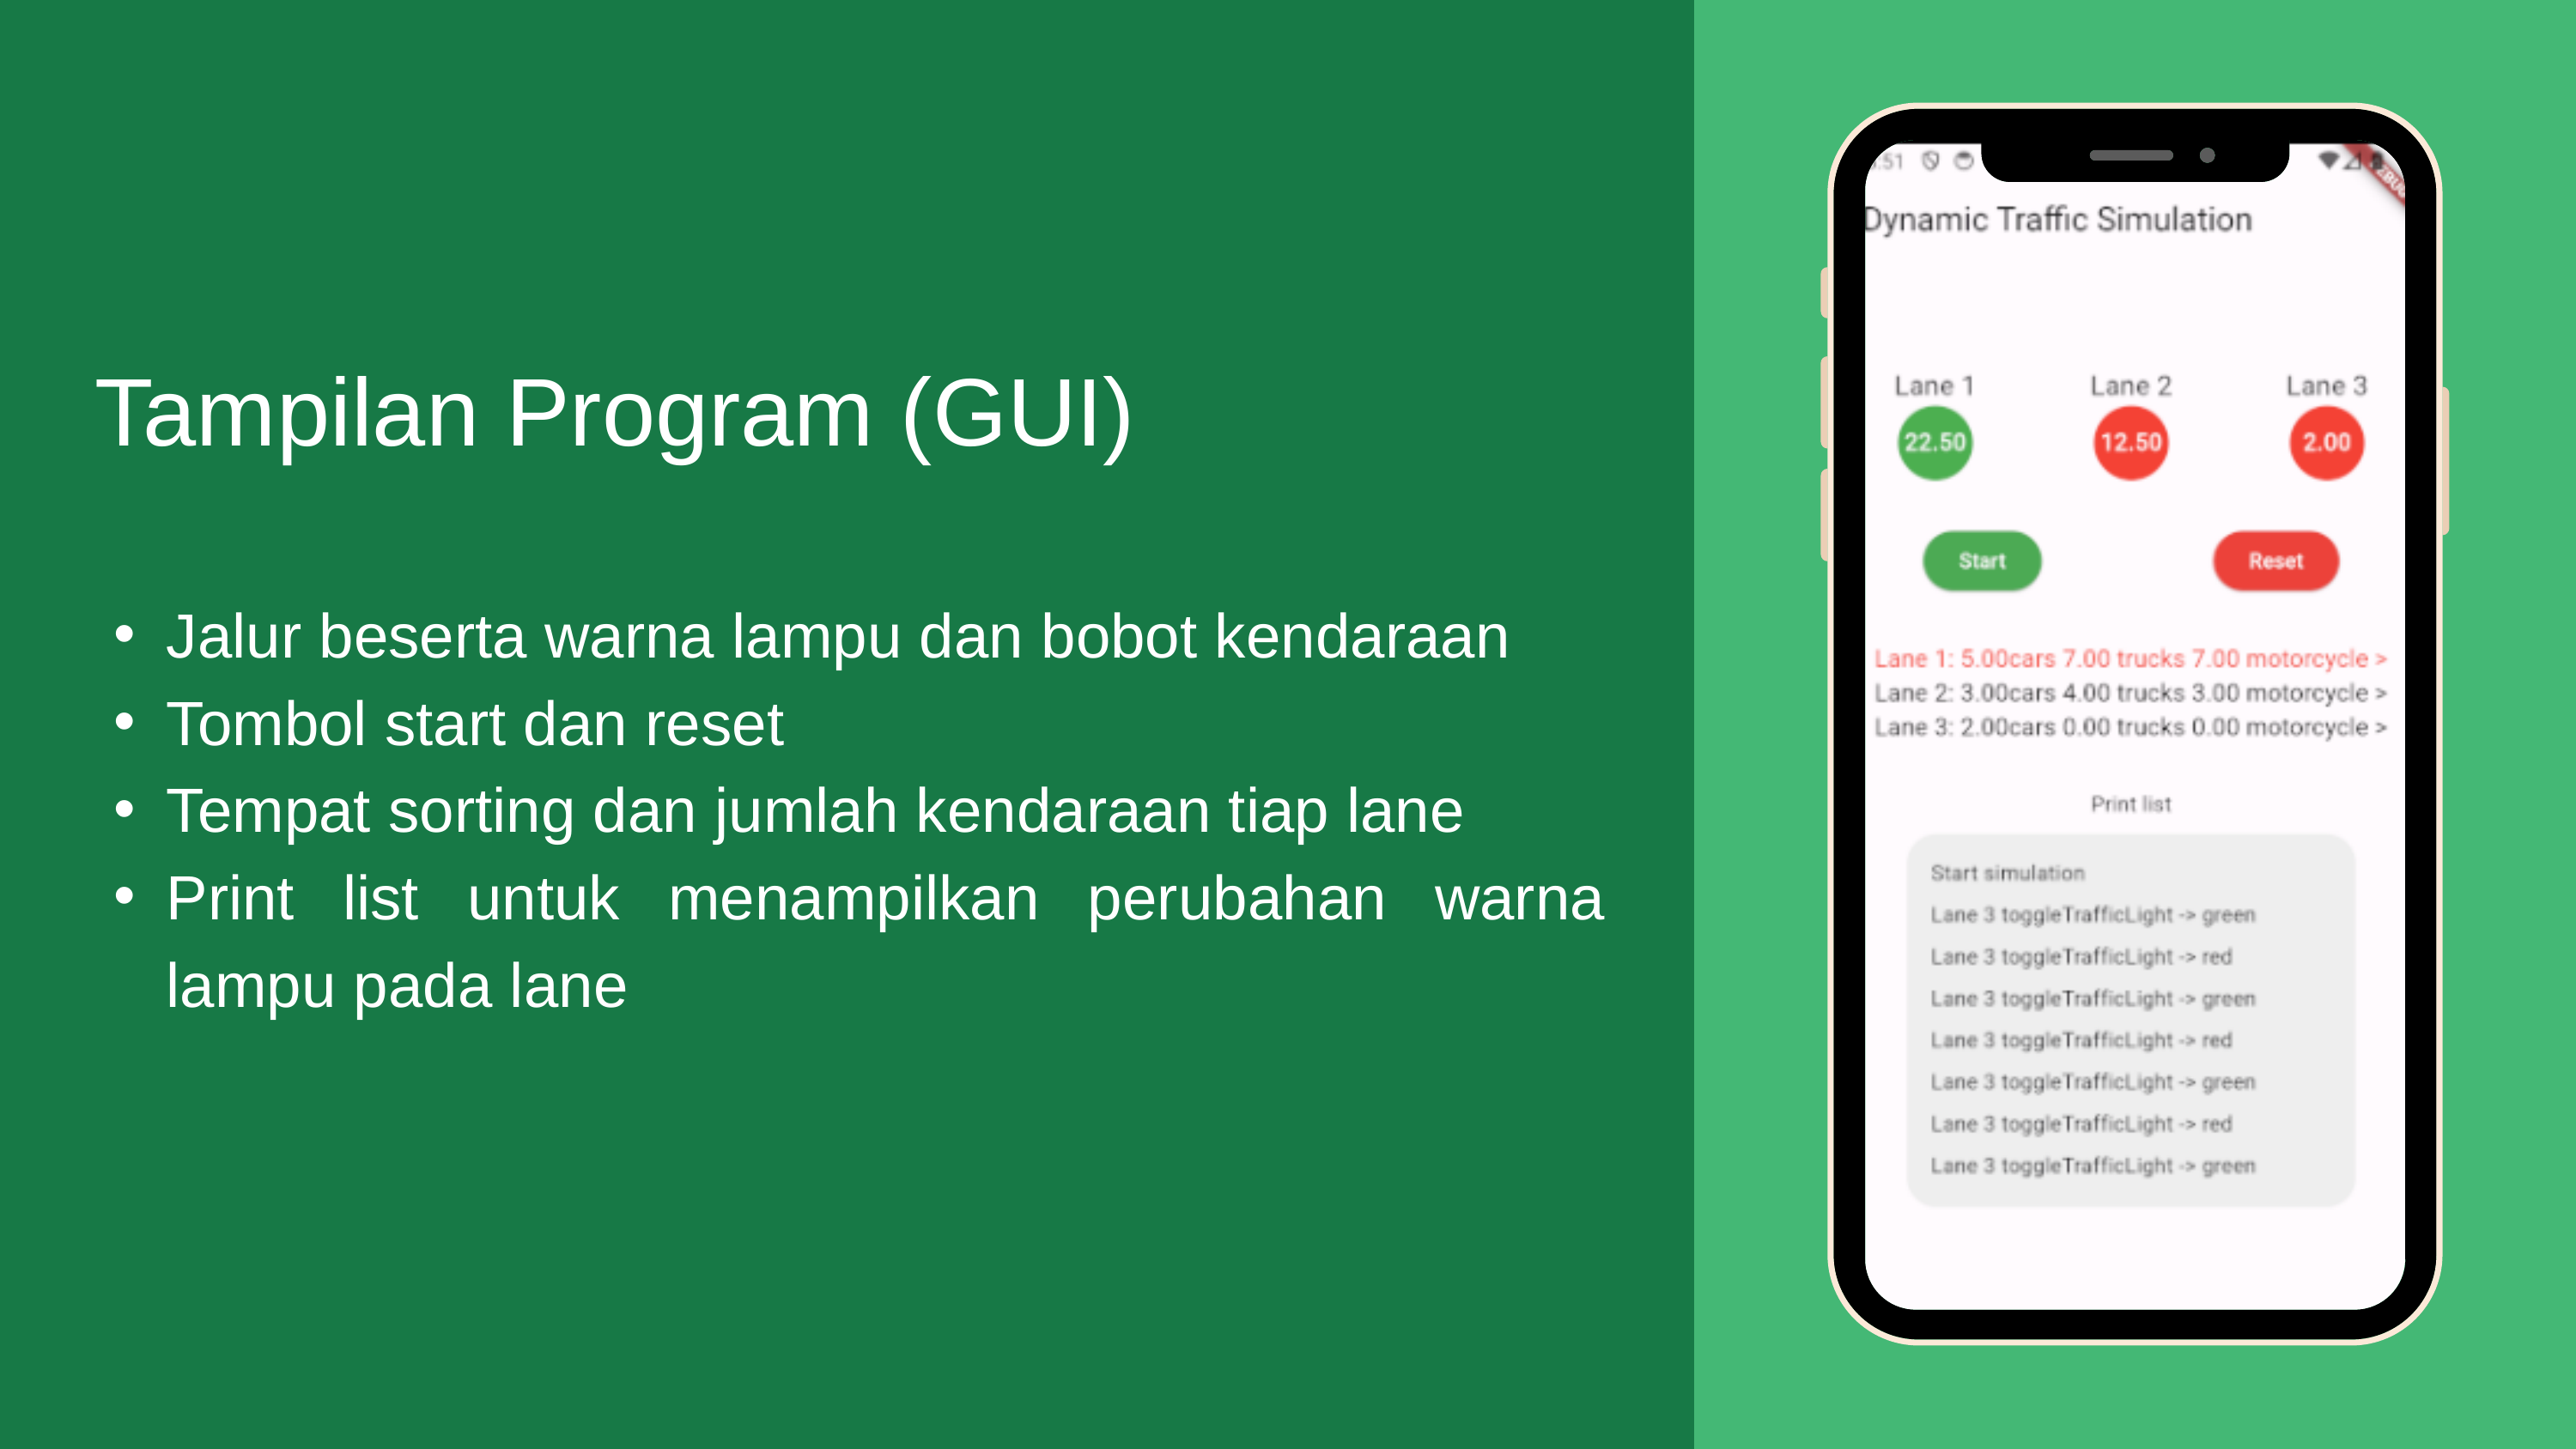

Tampilan Program (GUI)
Jalur beserta warna lampu dan bobot kendaraan
Tombol start dan reset
Tempat sorting dan jumlah kendaraan tiap lane
Print list untuk menampilkan perubahan warna lampu pada lane